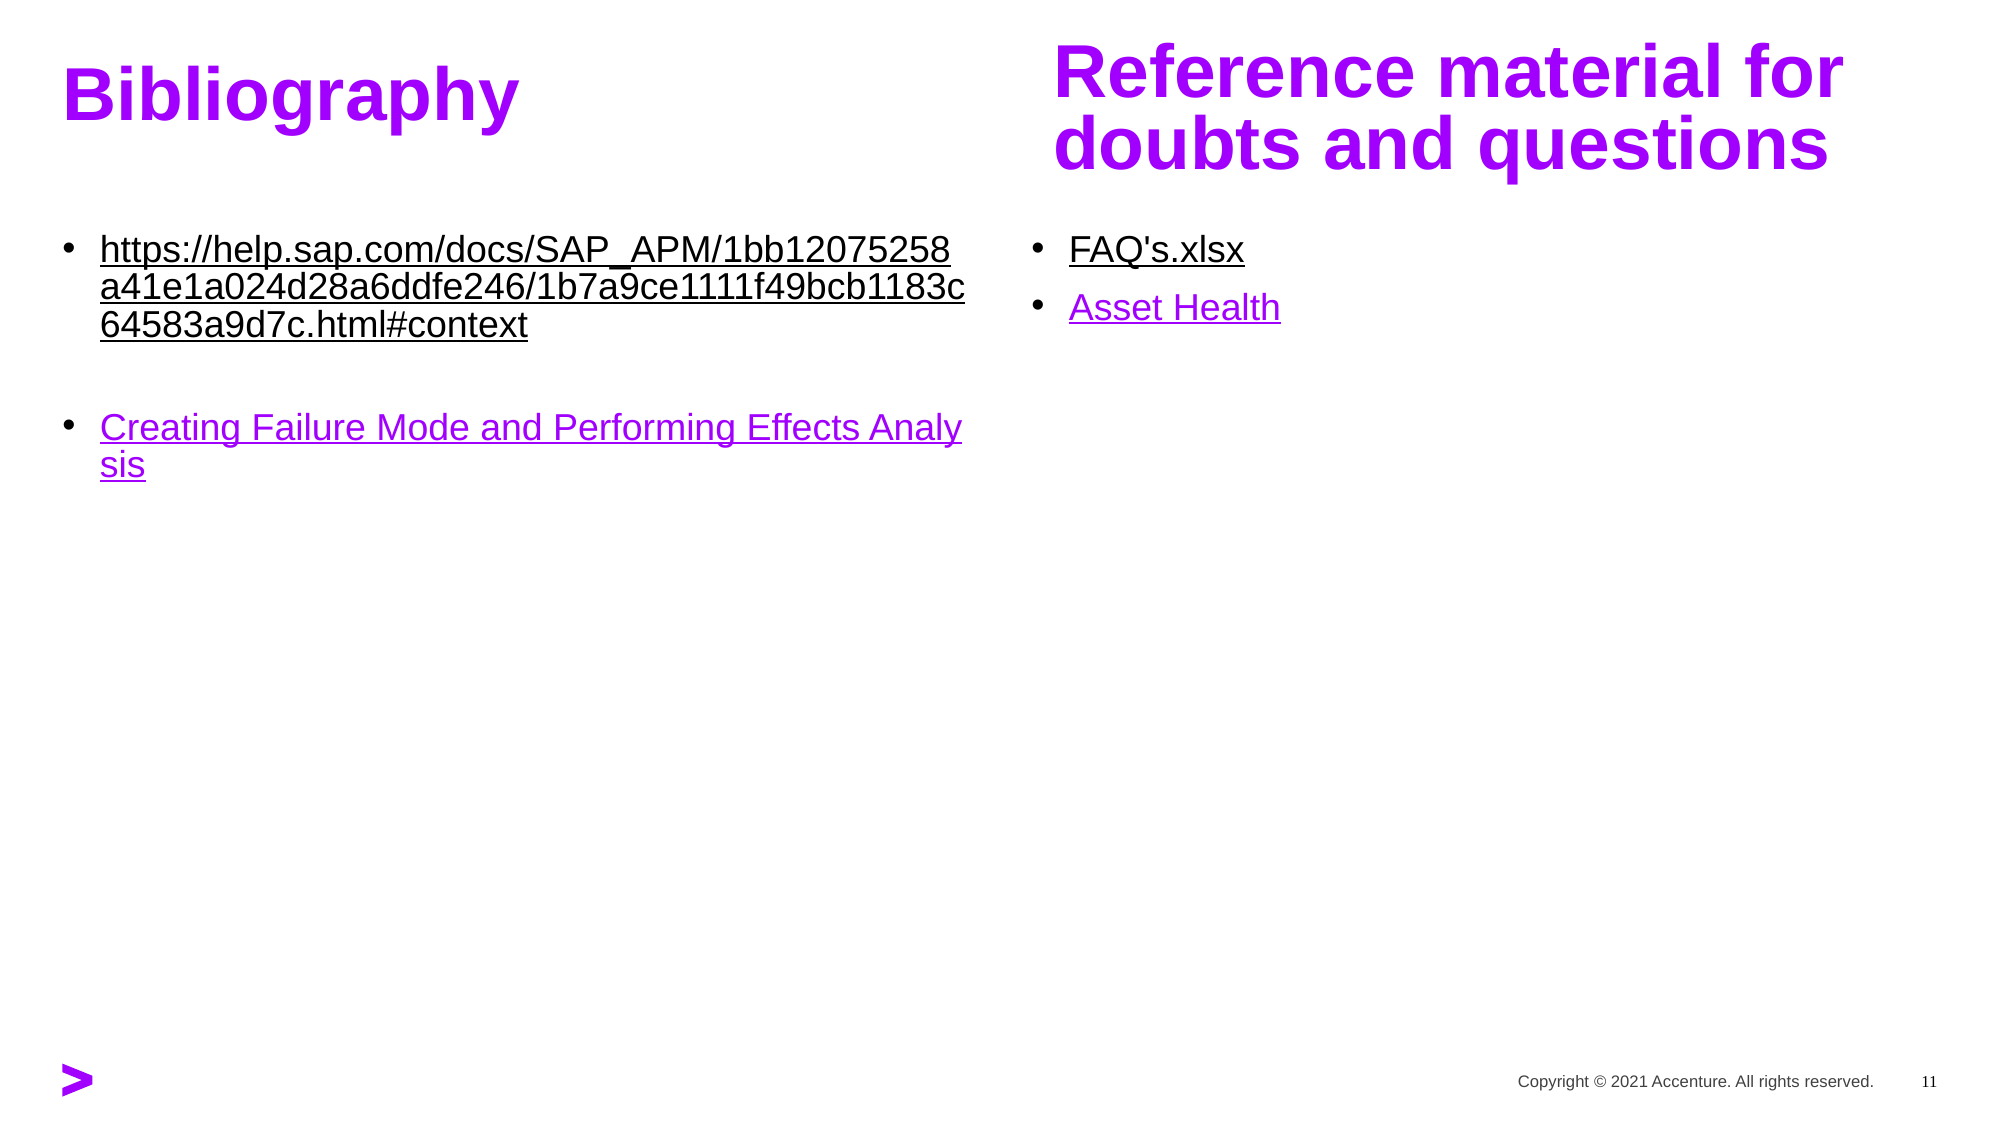

Reference material for doubts and questions

# Bibliography
https://help.sap.com/docs/SAP_APM/1bb12075258a41e1a024d28a6ddfe246/1b7a9ce1111f49bcb1183c64583a9d7c.html#context
Creating Failure Mode and Performing Effects Analysis
FAQ's.xlsx
Asset Health
Copyright © 2021 Accenture. All rights reserved.
11